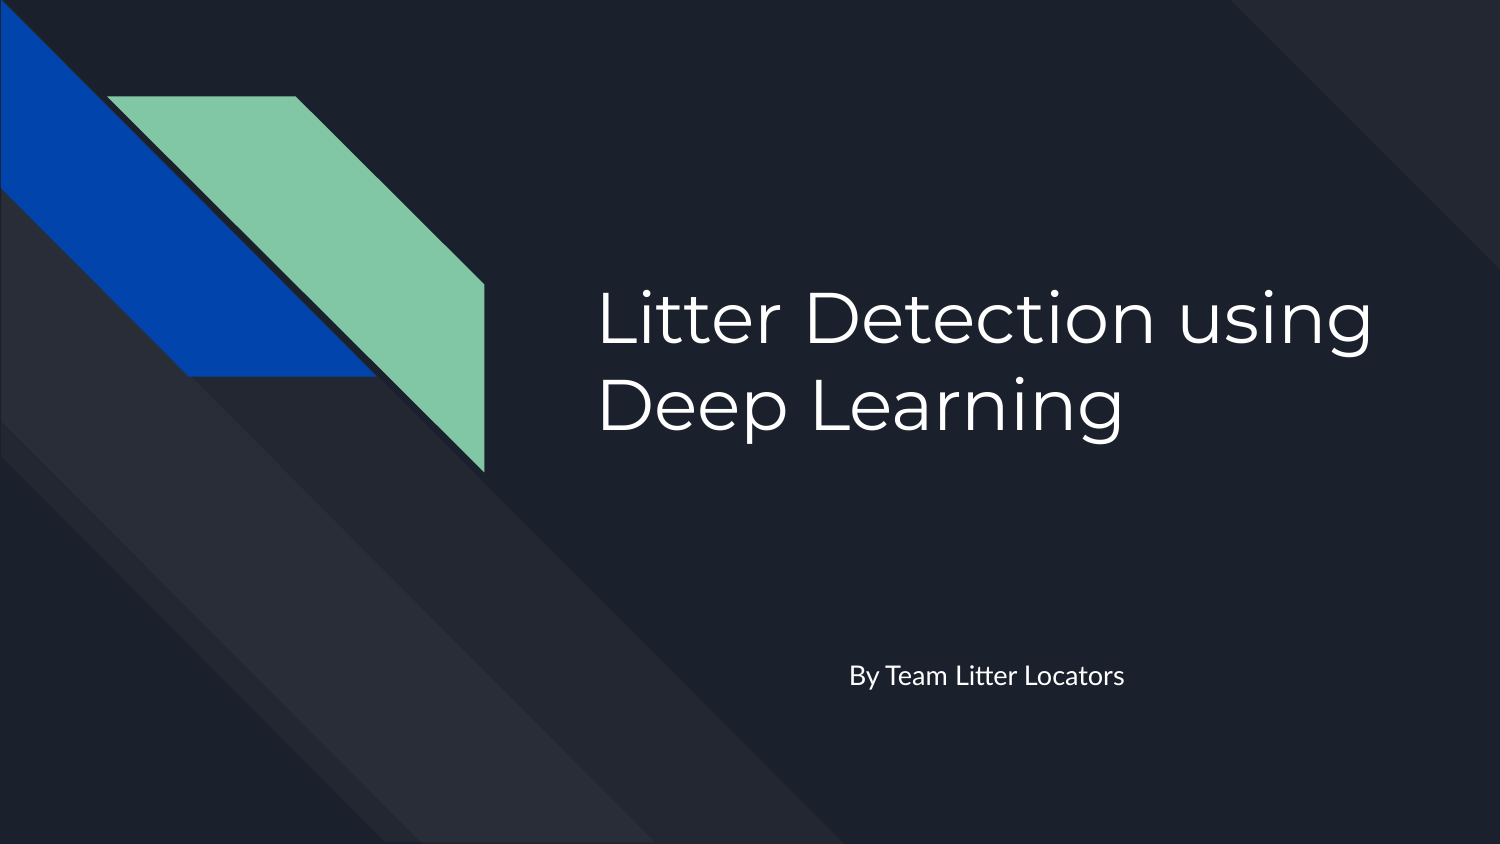

# Litter Detection using Deep Learning
By Team Litter Locators